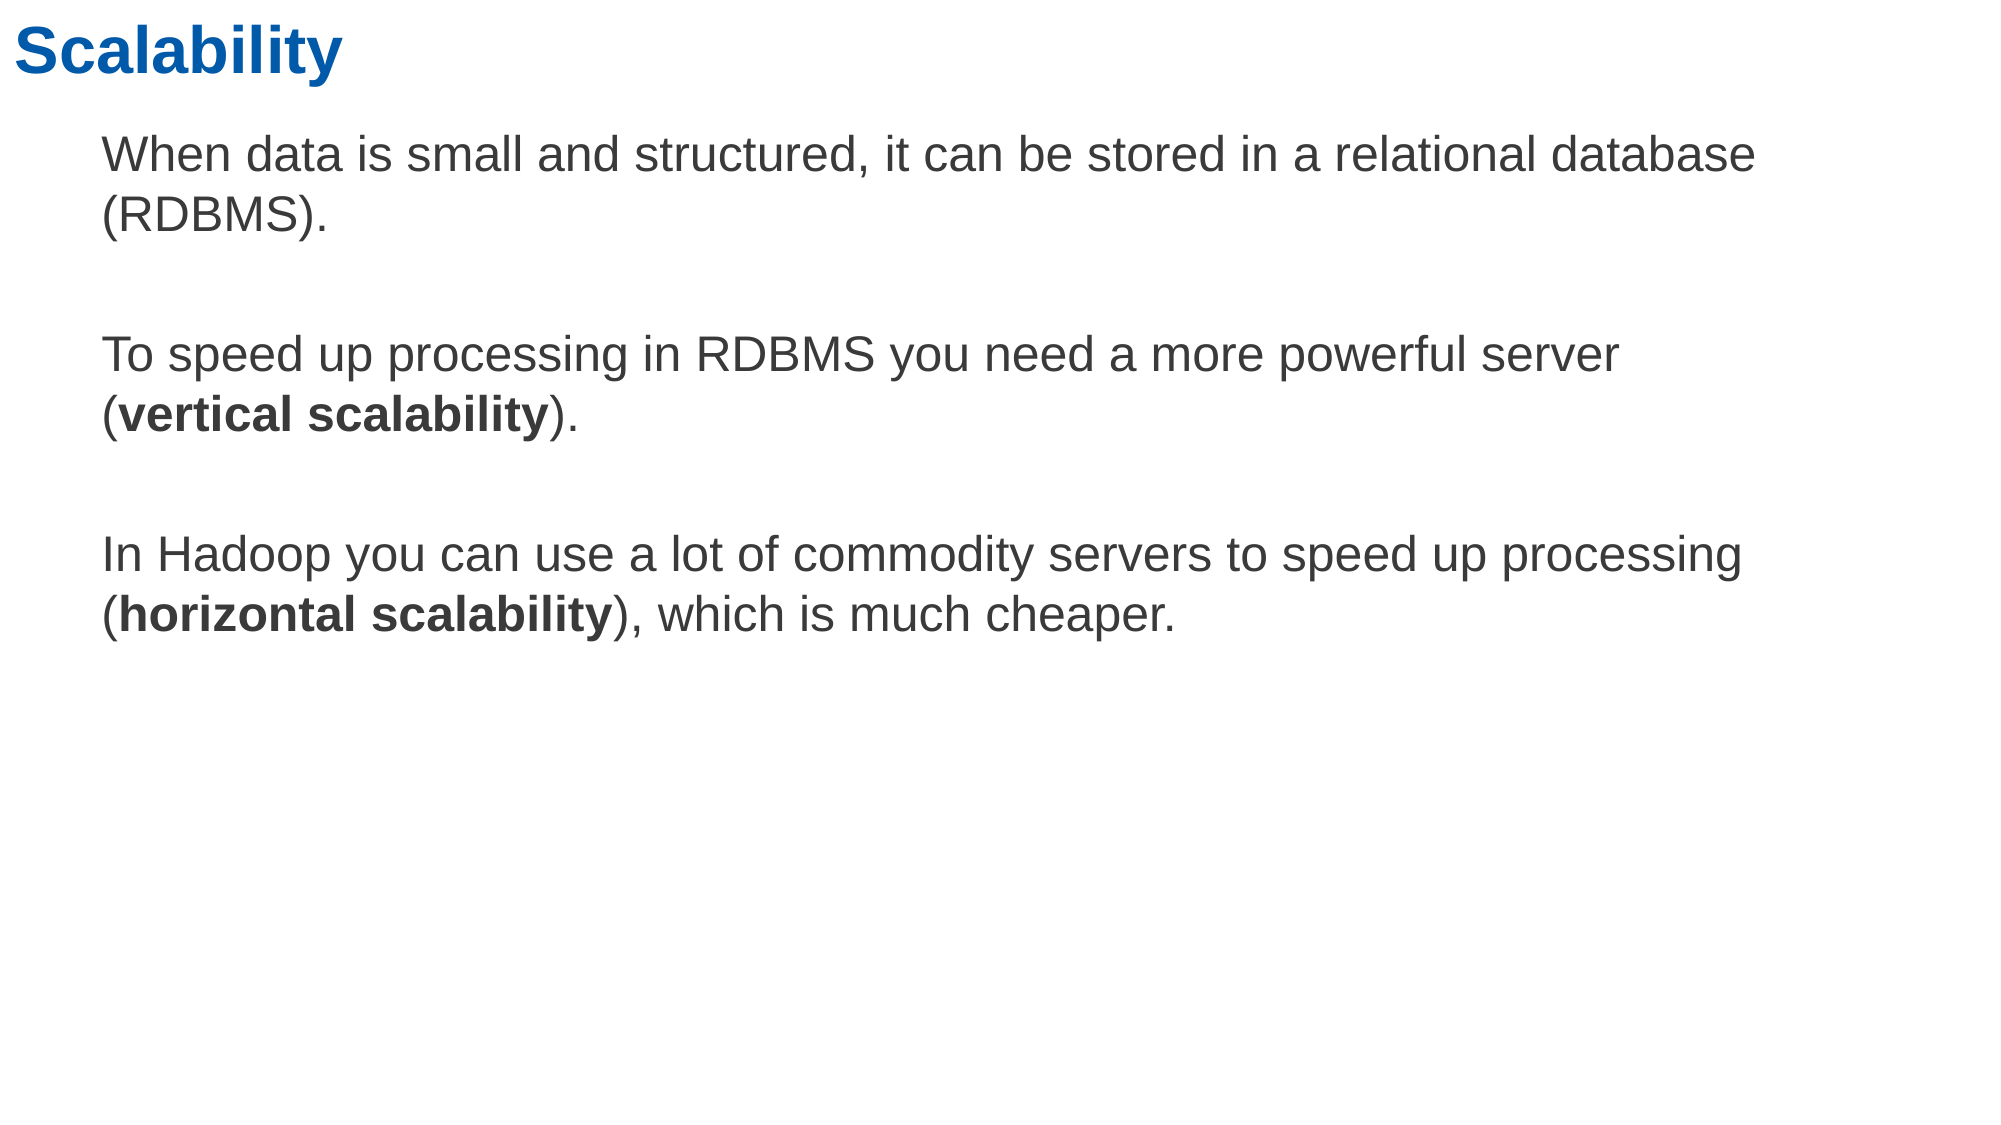

# Scalability
When data is small and structured, it can be stored in a relational database (RDBMS).

To speed up processing in RDBMS you need a more powerful server
(vertical scalability).

In Hadoop you can use a lot of commodity servers to speed up processing
(horizontal scalability), which is much cheaper.